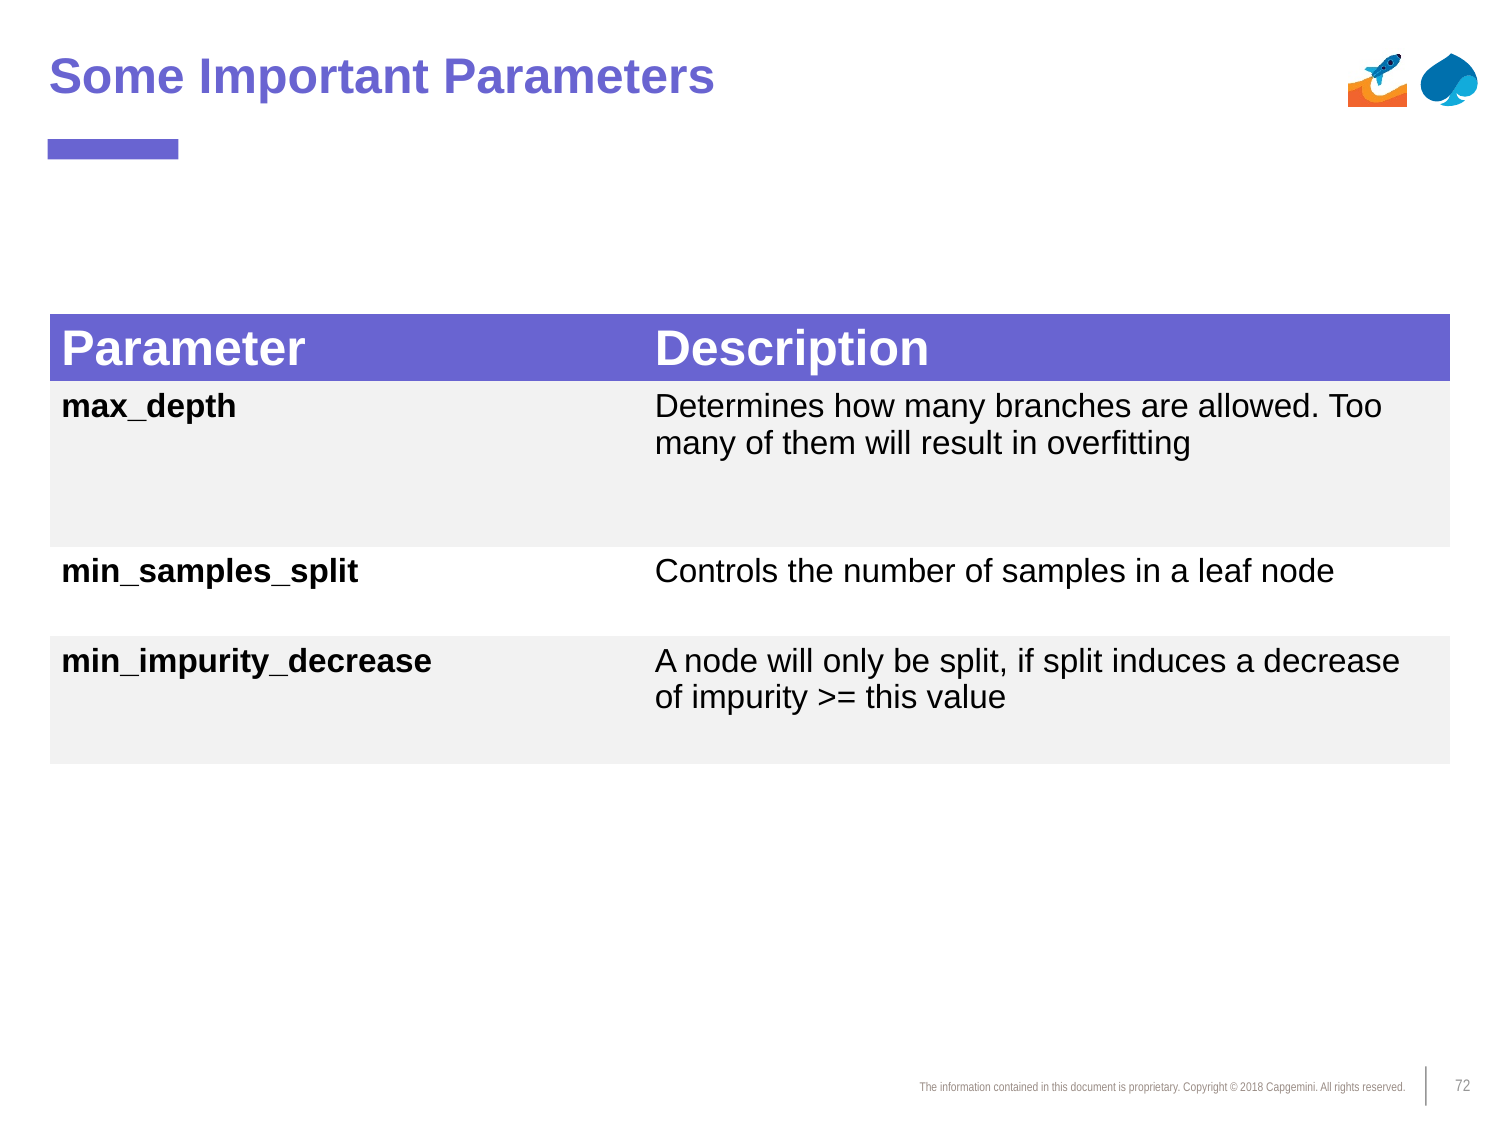

# Some Important Parameters
| Parameter | Description |
| --- | --- |
| max\_depth | Determines how many branches are allowed. Too many of them will result in overfitting |
| min\_samples\_split | Controls the number of samples in a leaf node |
| min\_impurity\_decrease | A node will only be split, if split induces a decrease of impurity >= this value |